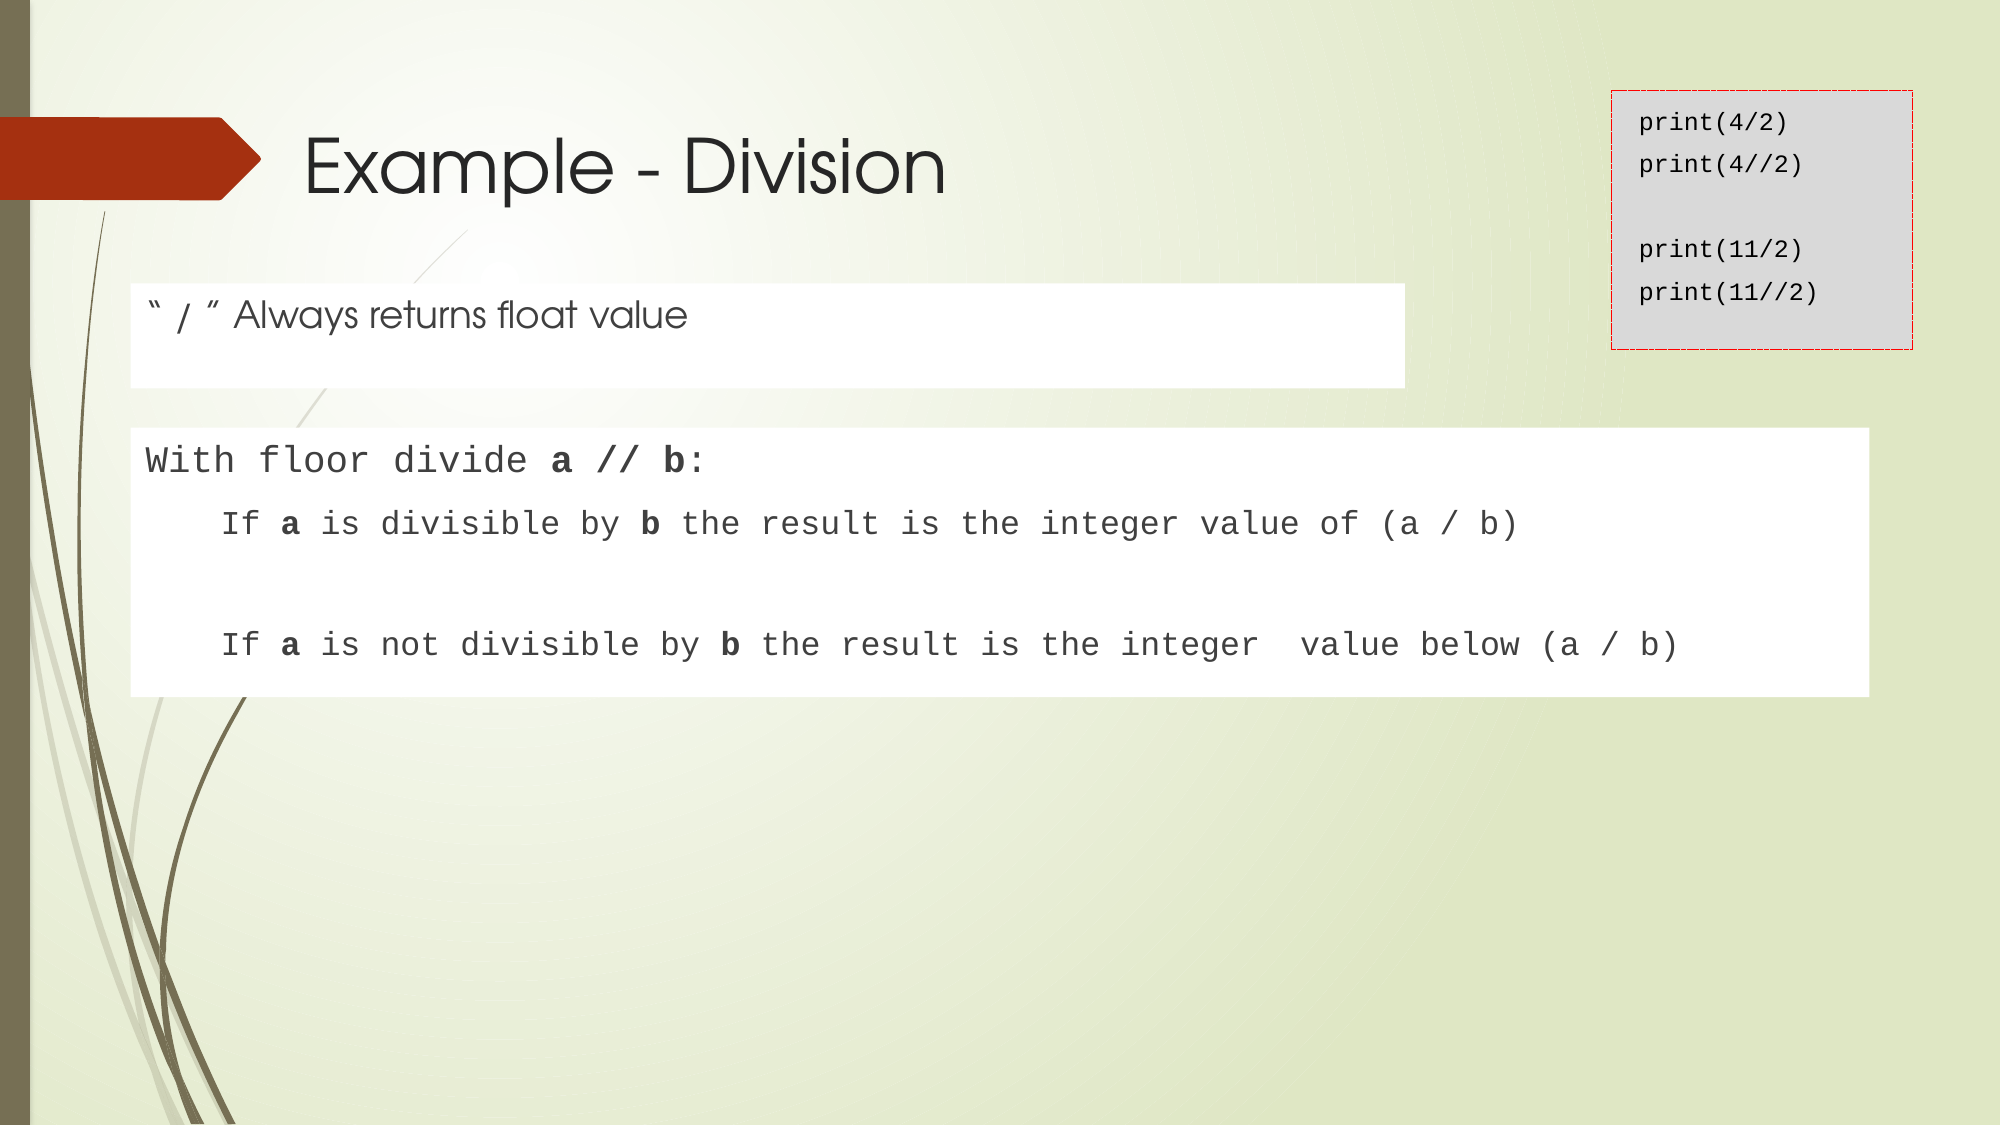

print(4/2)
print(4//2)

print(11/2)
print(11//2)
# Example - Division
“ / ” Always returns float value

With floor divide a // b:
If a is divisible by b the result is the integer value of (a / b)

If a is not divisible by b the result is the integer  value below (a / b)